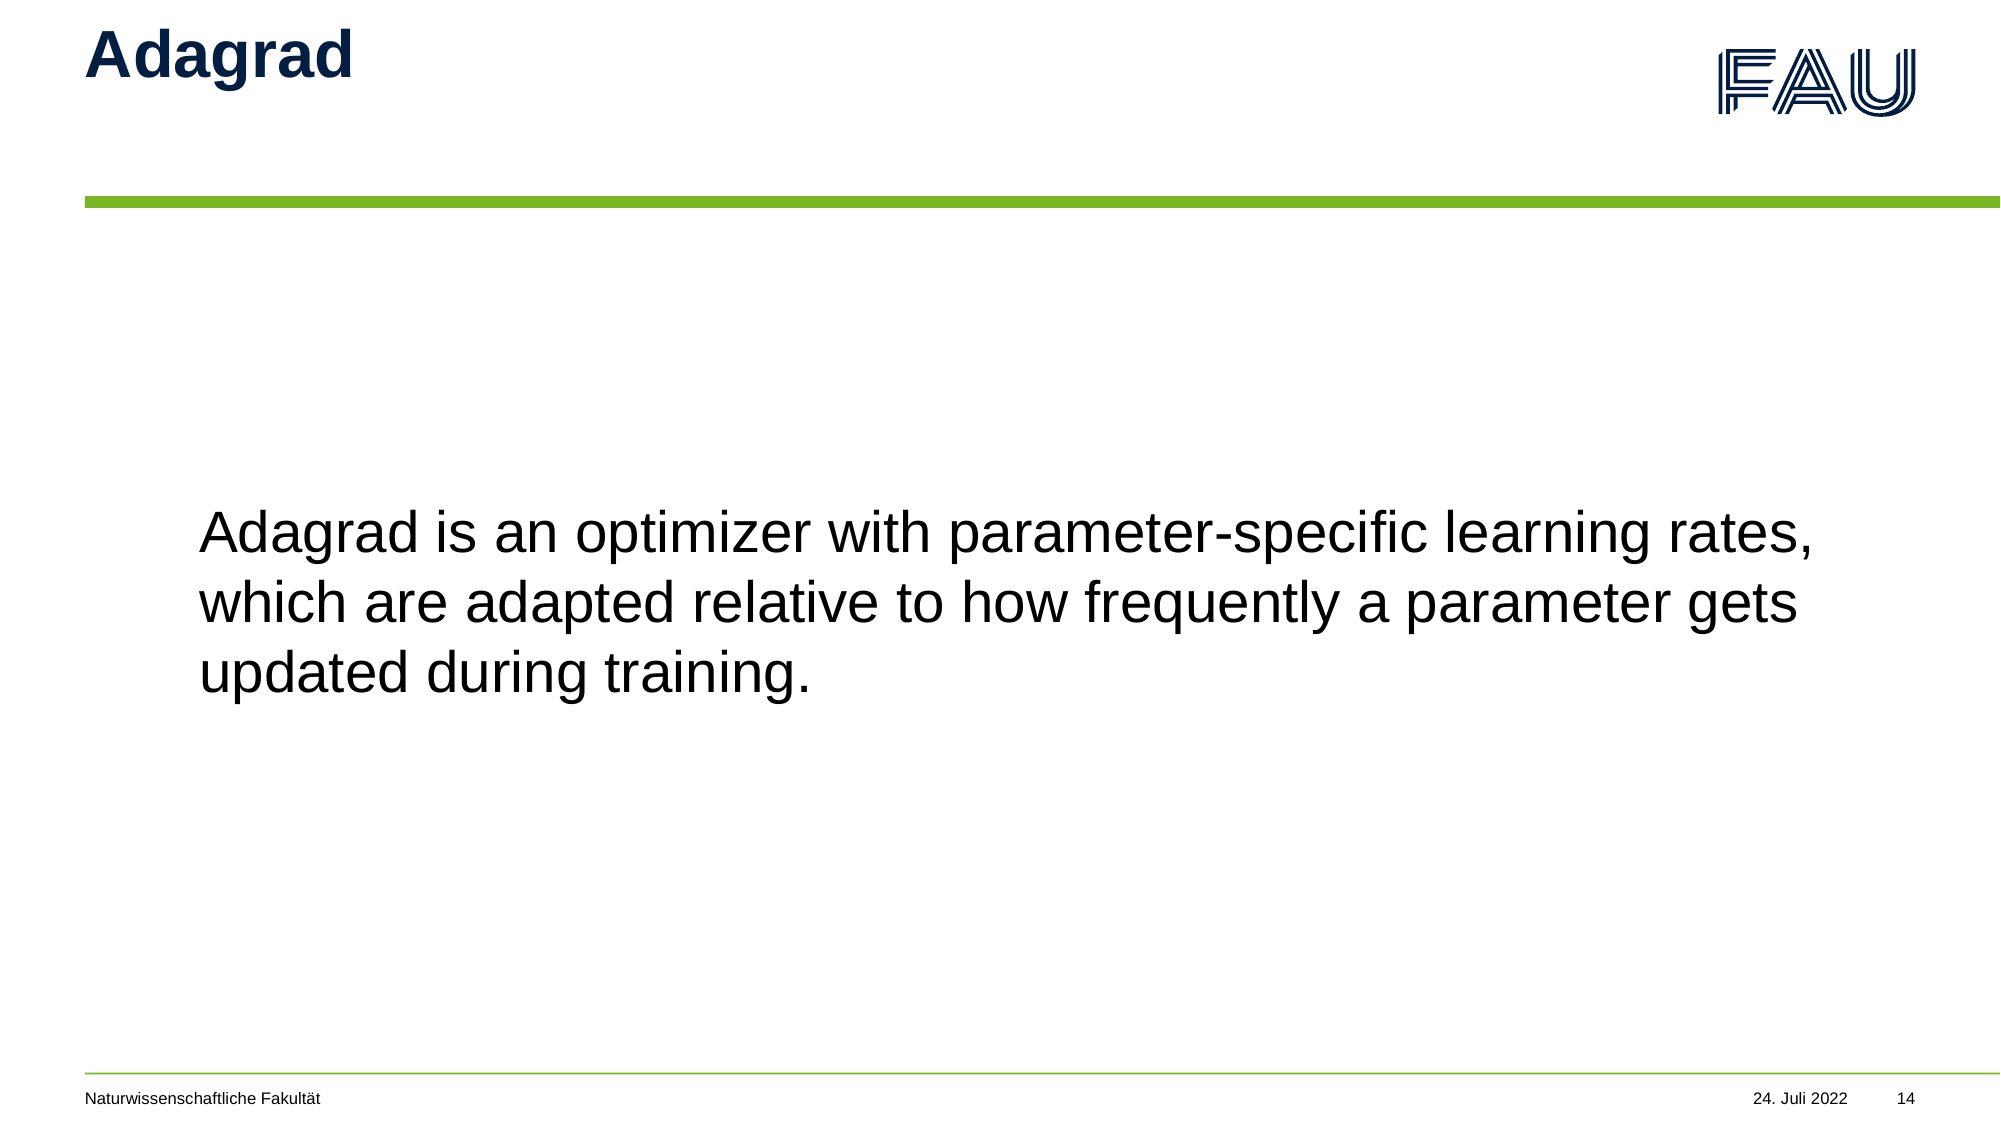

# Adagrad

Adagrad is an optimizer with parameter-specific learning rates, which are adapted relative to how frequently a parameter gets updated during training.
Naturwissenschaftliche Fakultät
24. Juli 2022
14